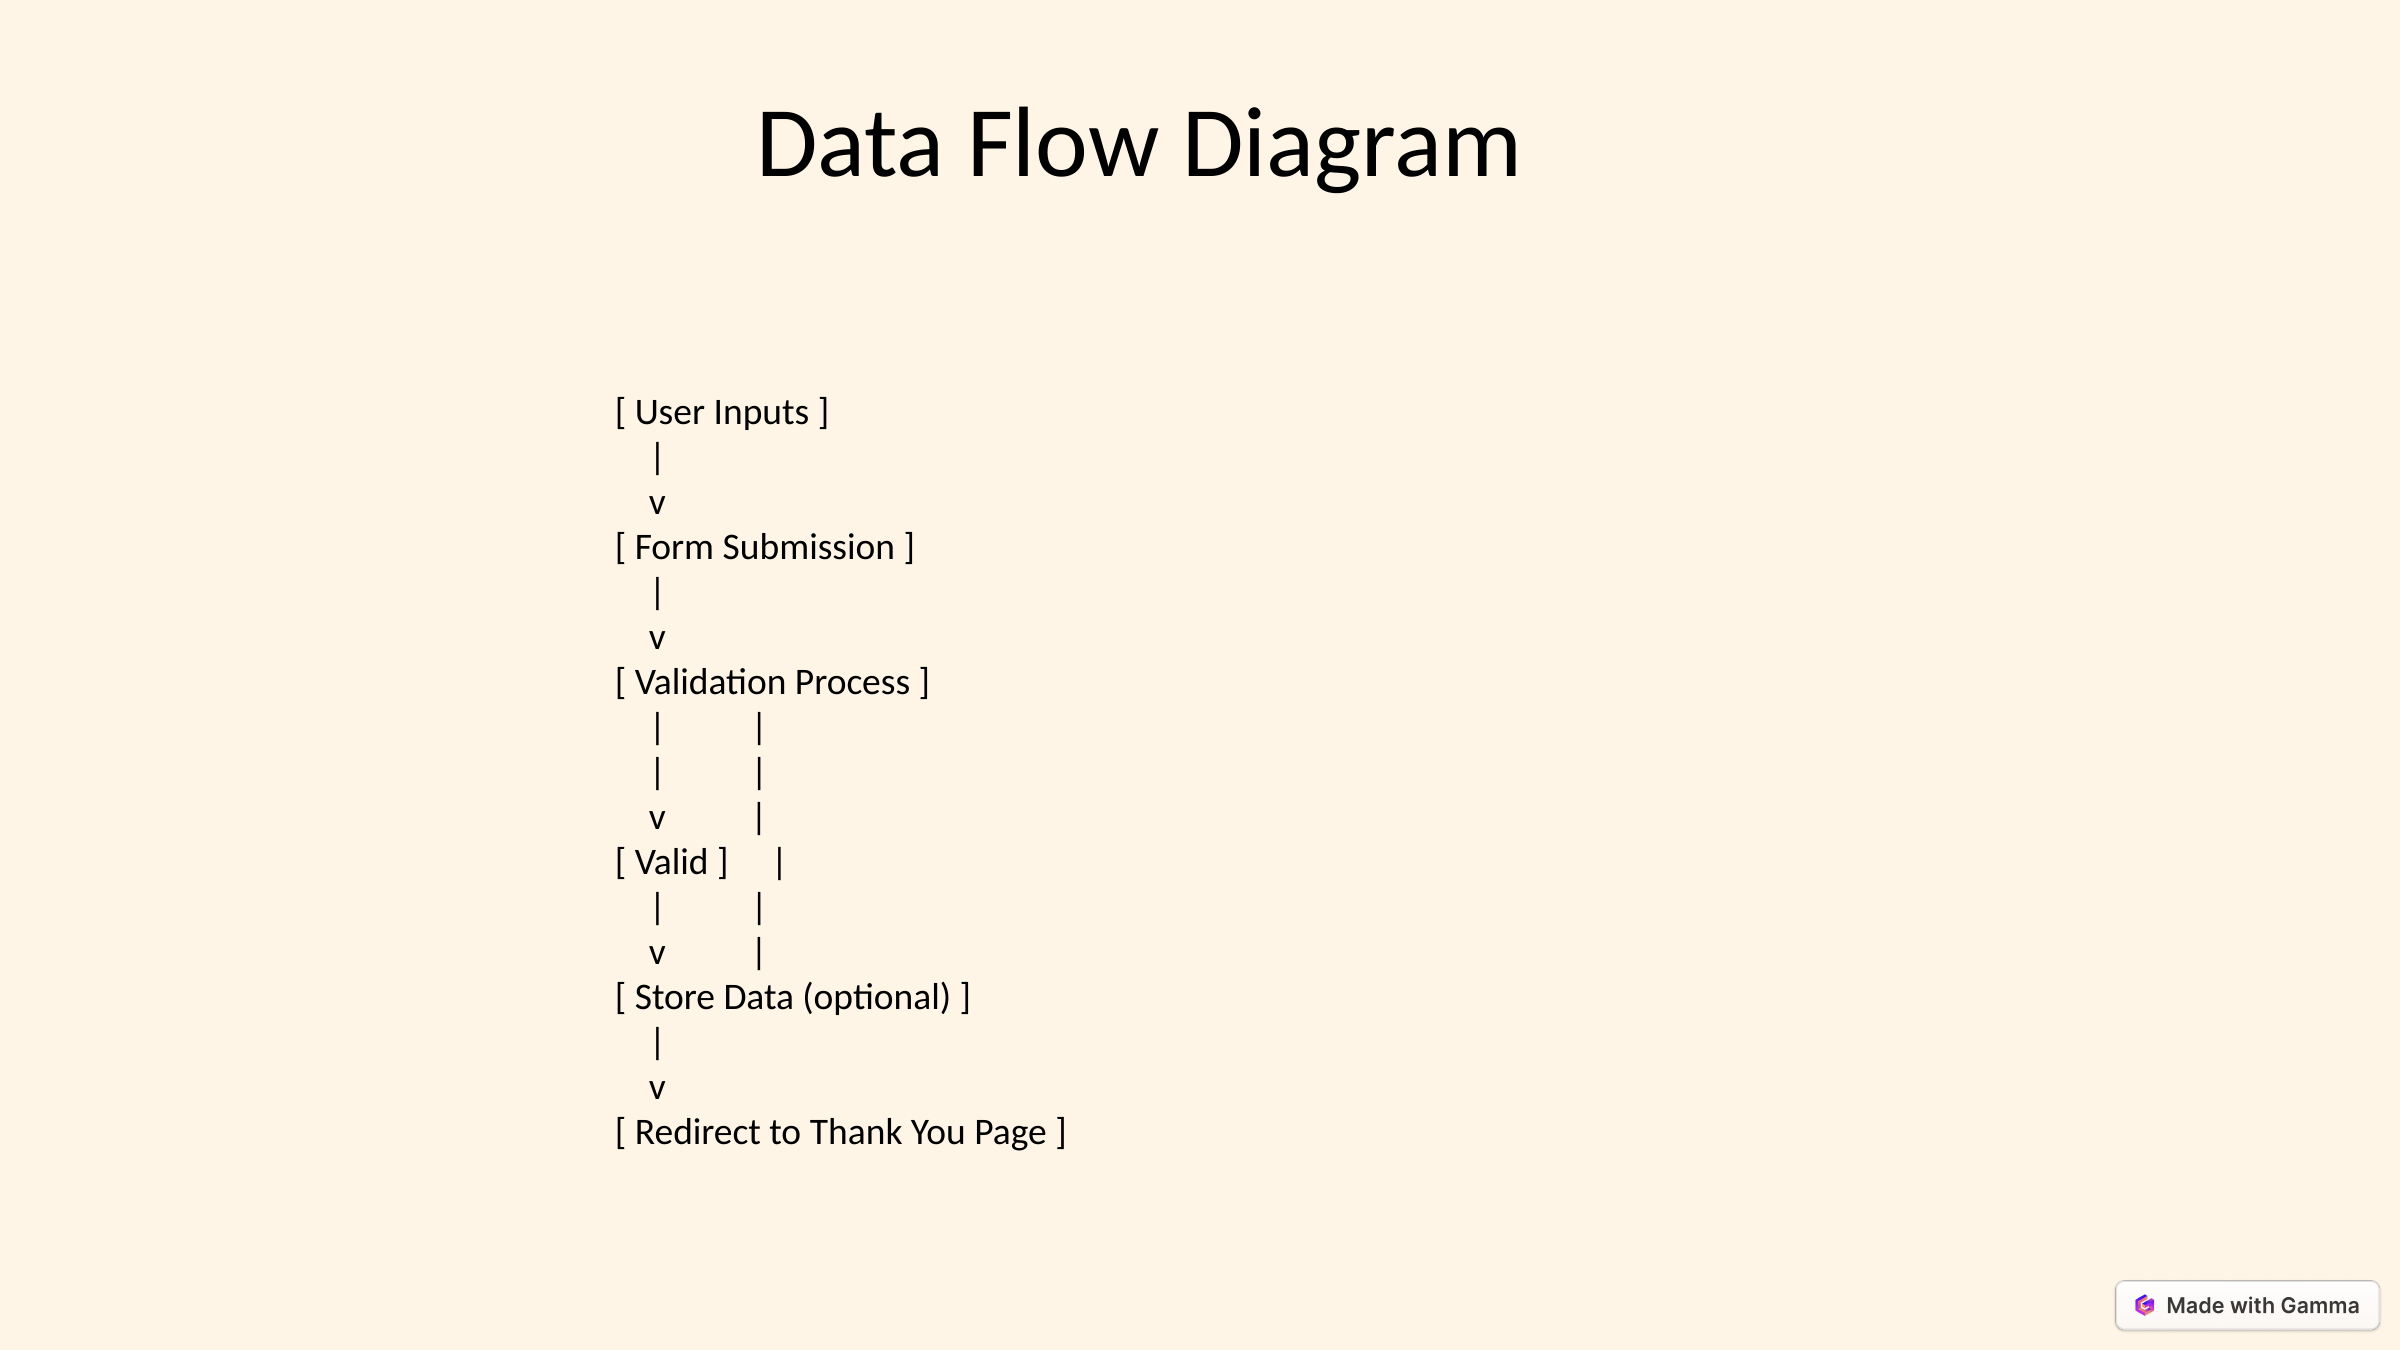

Data Flow Diagram
[ User Inputs ]
    |
    v
[ Form Submission ]
    |
    v
[ Validation Process ]
    |          |
    |          |
    v          |
[ Valid ]     |
    |          |
    v          |
[ Store Data (optional) ]
    |
    v
[ Redirect to Thank You Page ]